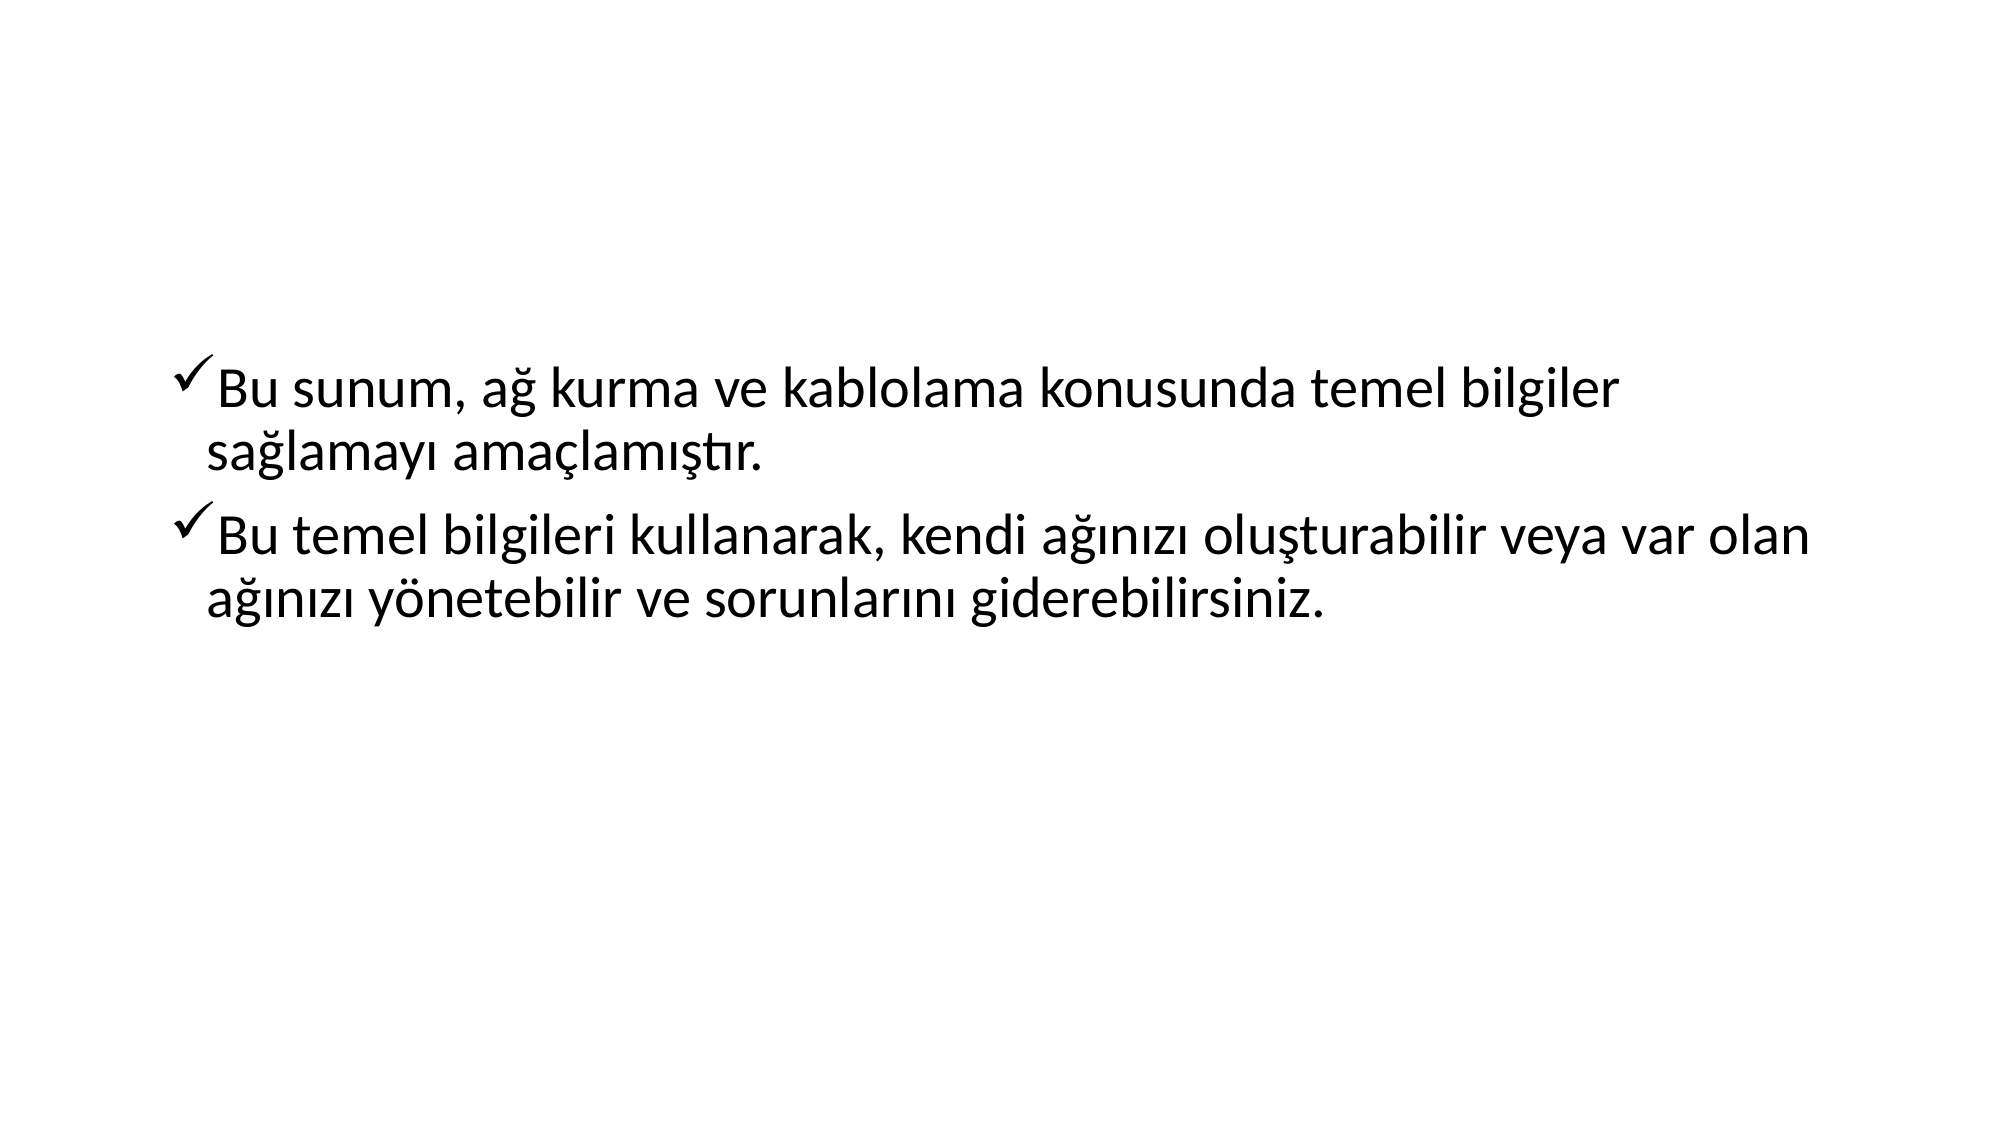

Bu sunum, ağ kurma ve kablolama konusunda temel bilgiler sağlamayı amaçlamıştır.
Bu temel bilgileri kullanarak, kendi ağınızı oluşturabilir veya var olan ağınızı yönetebilir ve sorunlarını giderebilirsiniz.